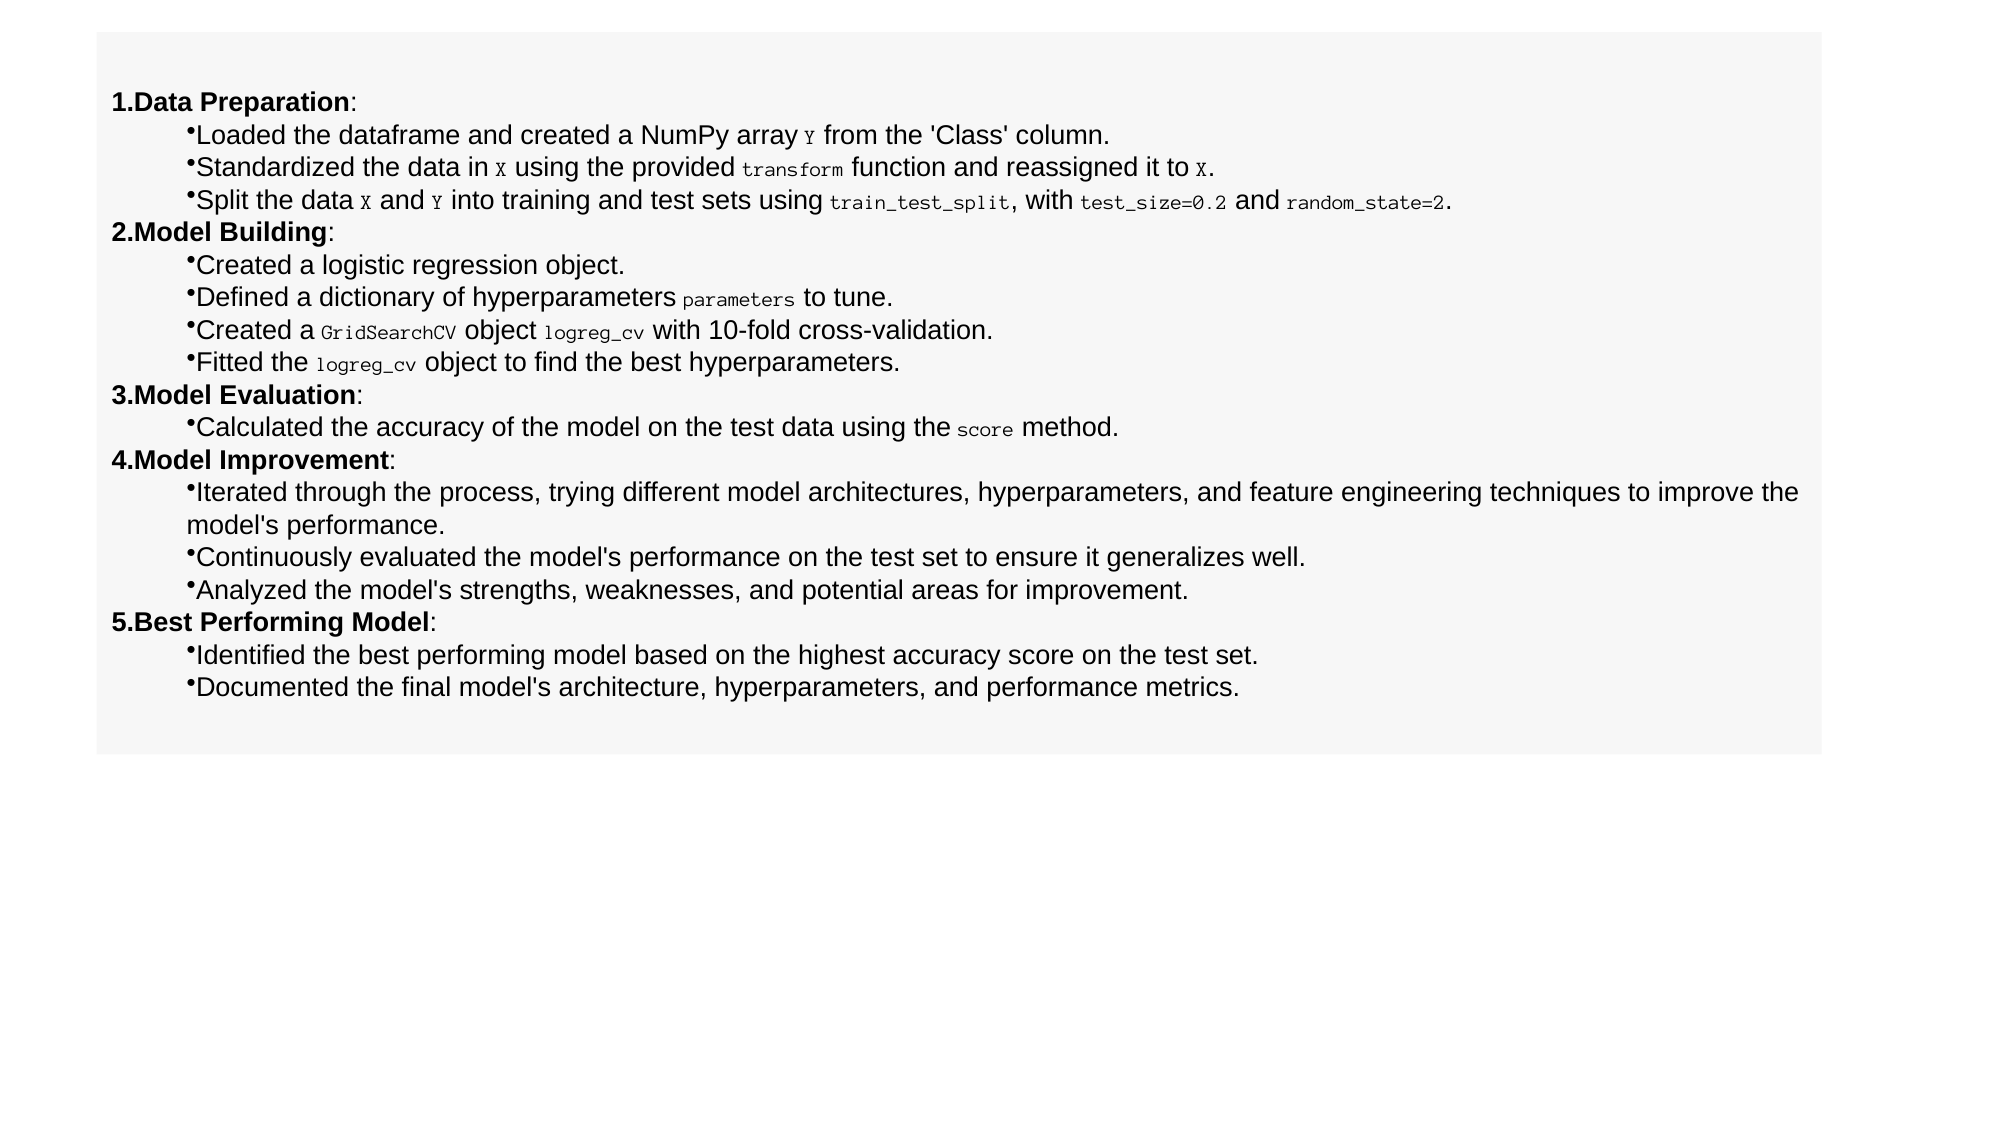

# Data Preparation:
Loaded the dataframe and created a NumPy array Y from the 'Class' column.
Standardized the data in X using the provided transform function and reassigned it to X.
Split the data X and Y into training and test sets using train_test_split, with test_size=0.2 and random_state=2.
Model Building:
Created a logistic regression object.
Defined a dictionary of hyperparameters parameters to tune.
Created a GridSearchCV object logreg_cv with 10-fold cross-validation.
Fitted the logreg_cv object to find the best hyperparameters.
Model Evaluation:
Calculated the accuracy of the model on the test data using the score method.
Model Improvement:
Iterated through the process, trying different model architectures, hyperparameters, and feature engineering techniques to improve the model's performance.
Continuously evaluated the model's performance on the test set to ensure it generalizes well.
Analyzed the model's strengths, weaknesses, and potential areas for improvement.
Best Performing Model:
Identified the best performing model based on the highest accuracy score on the test set.
Documented the final model's architecture, hyperparameters, and performance metrics.